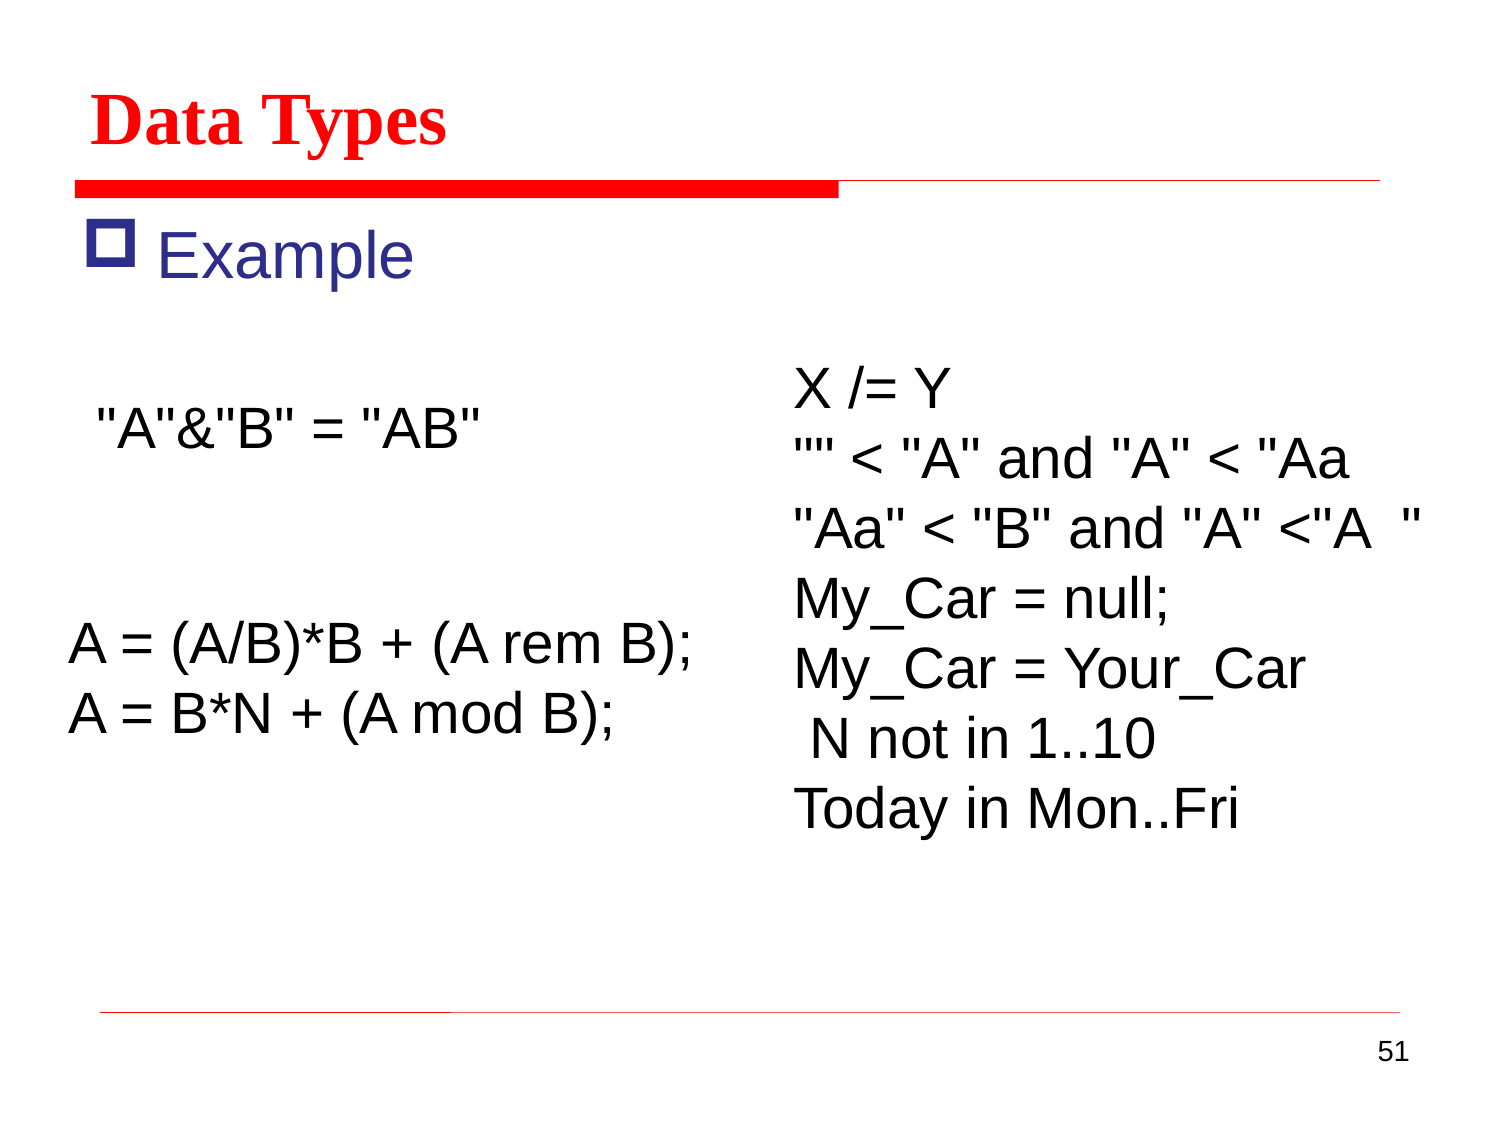

Data Types
Example
X /= Y
"" < "A" and "A" < "Aa
"Aa" < "B" and "A" <"A  "
My_Car = null;
My_Car = Your_Car
 N not in 1..10
Today in Mon..Fri
"A"&"B" = "AB"
A = (A/B)*B + (A rem B);
A = B*N + (A mod B);
51